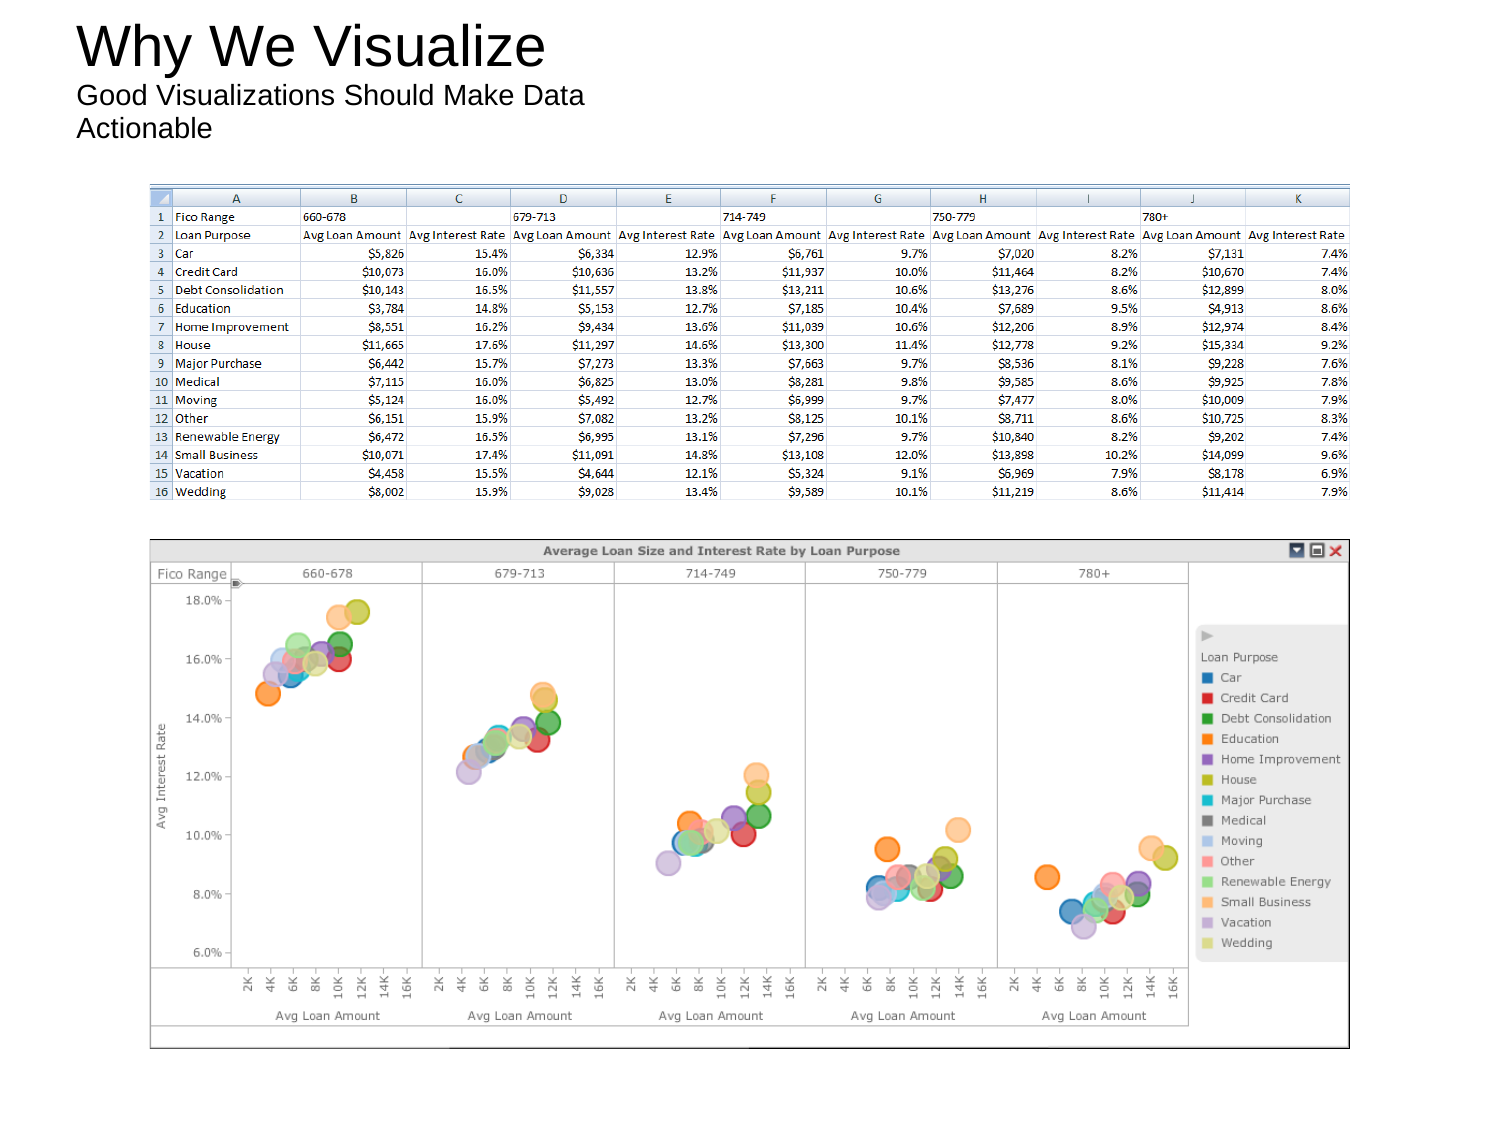

Why We Visualize
Good Visualizations Should Make Data Actionable